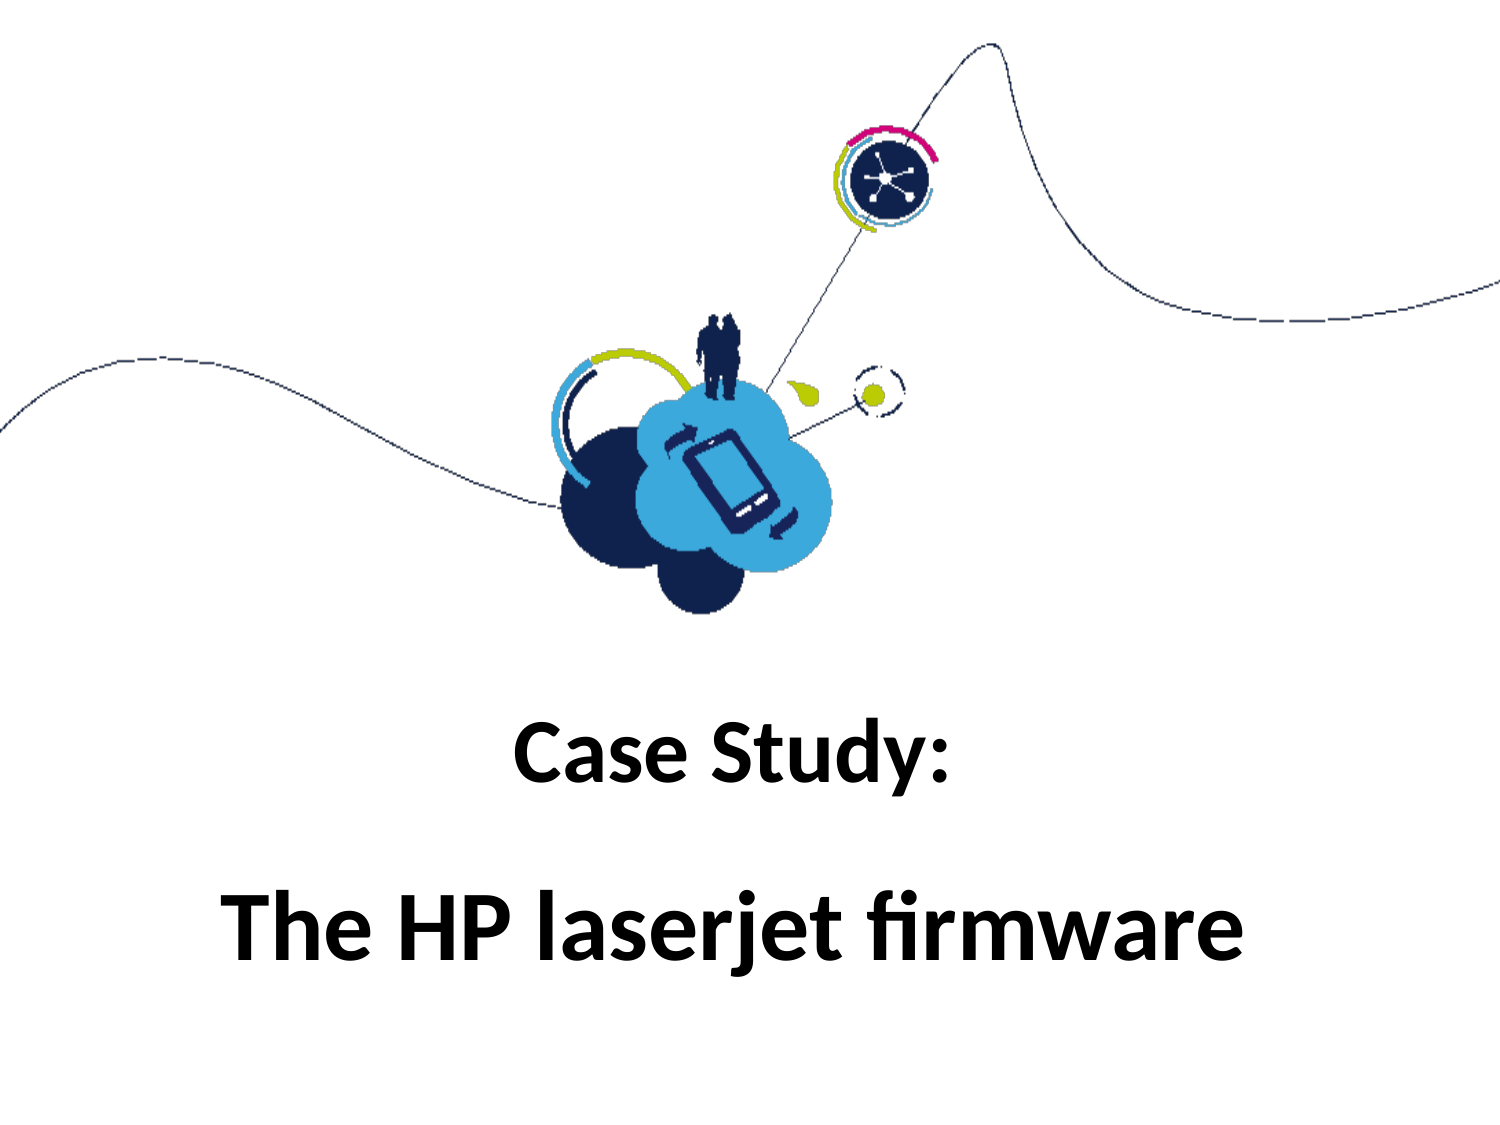

# Case Study: The HP laserjet firmware